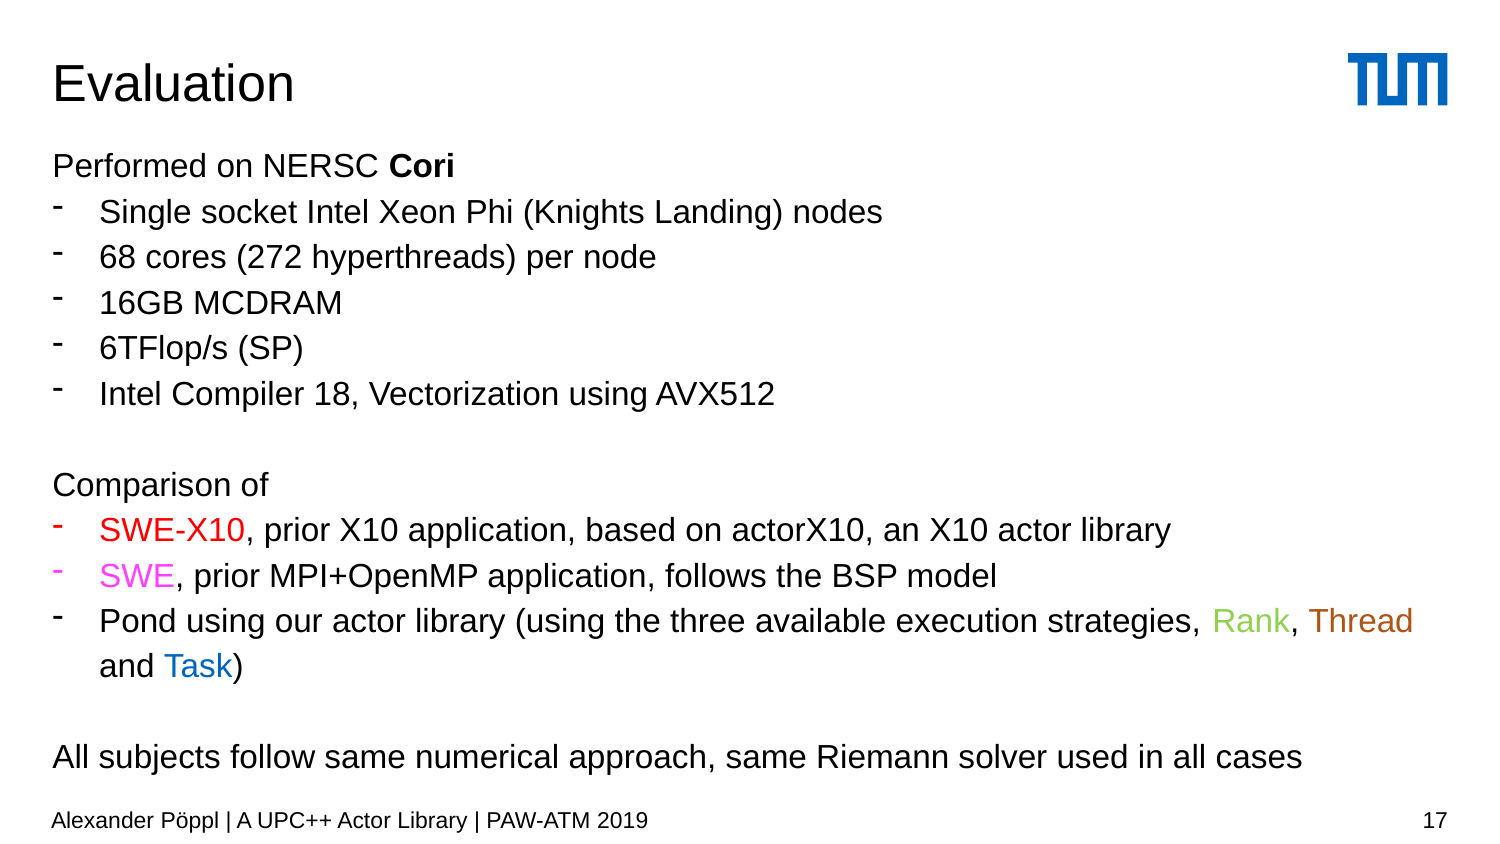

# Evaluation
Performed on NERSC Cori
Single socket Intel Xeon Phi (Knights Landing) nodes
68 cores (272 hyperthreads) per node
16GB MCDRAM
6TFlop/s (SP)
Intel Compiler 18, Vectorization using AVX512

Comparison of
SWE-X10, prior X10 application, based on actorX10, an X10 actor library
SWE, prior MPI+OpenMP application, follows the BSP model
Pond using our actor library (using the three available execution strategies, Rank, Thread and Task)

All subjects follow same numerical approach, same Riemann solver used in all cases
Alexander Pöppl | A UPC++ Actor Library | PAW-ATM 2019
17